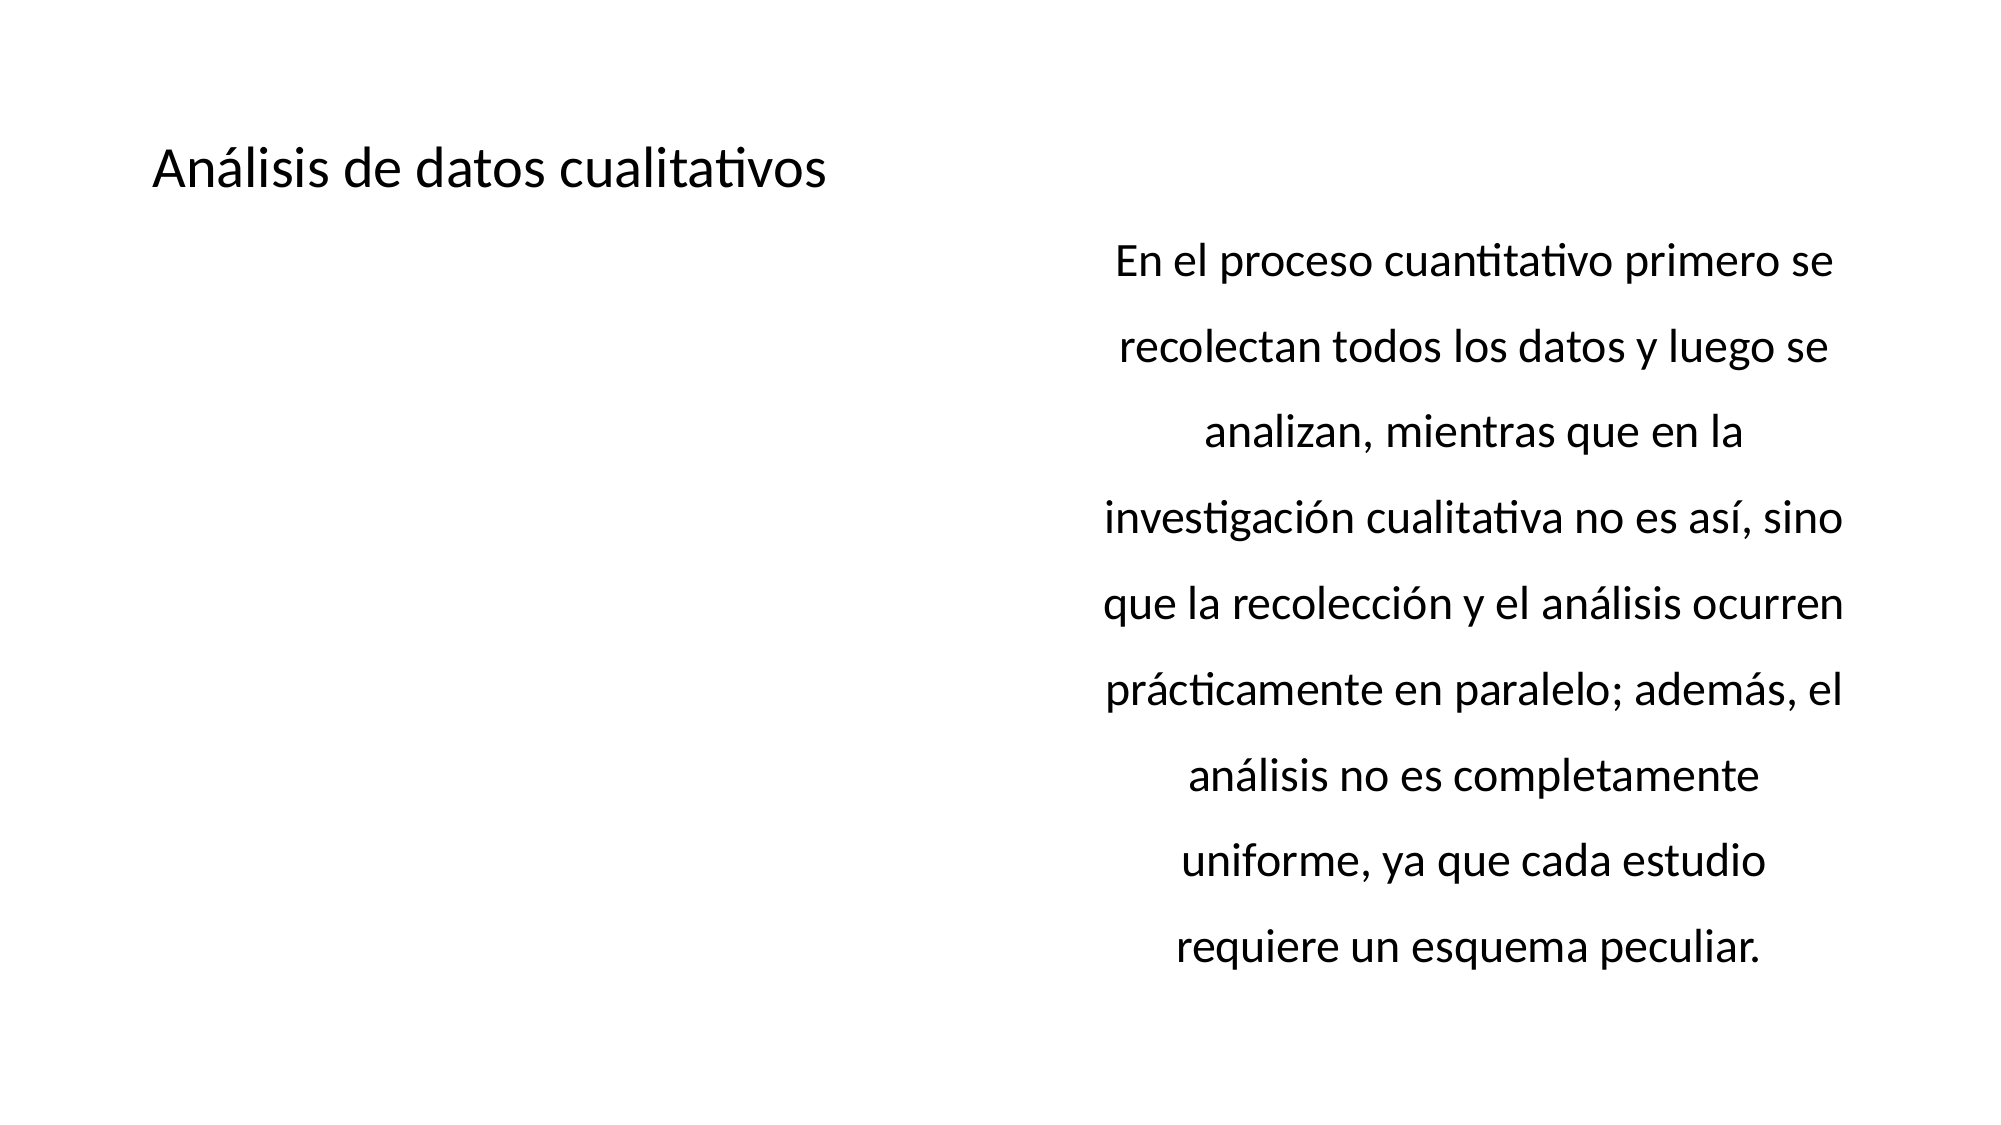

# Análisis de datos cualitativos
En el proceso cuantitativo primero se recolectan todos los datos y luego se analizan, mientras que en la investigación cualitativa no es así, sino que la recolección y el análisis ocurren prácticamente en paralelo; además, el análisis no es completamente uniforme, ya que cada estudio requiere un esquema peculiar.